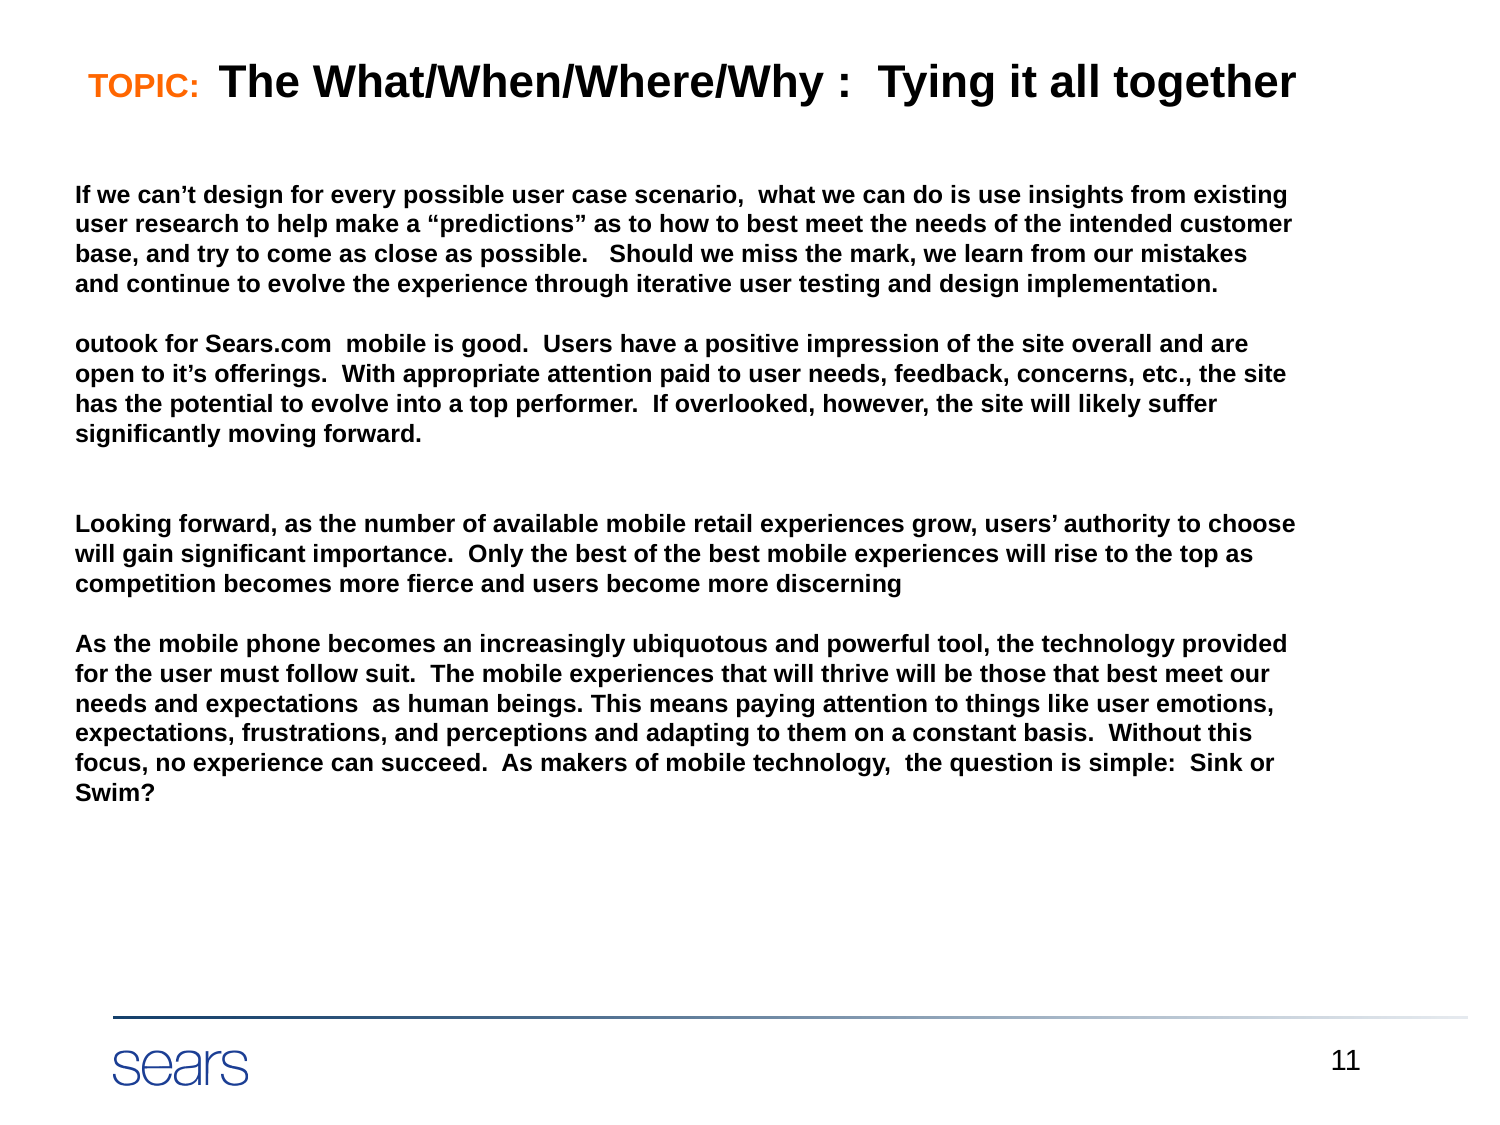

# TOPIC:  The What/When/Where/Why :  Tying it all together

If we can’t design for every possible user case scenario,  what we can do is use insights from existing user research to help make a “predictions” as to how to best meet the needs of the intended customer base, and try to come as close as possible.   Should we miss the mark, we learn from our mistakes and continue to evolve the experience through iterative user testing and design implementation.

outook for Sears.com  mobile is good.  Users have a positive impression of the site overall and are open to it’s offerings.  With appropriate attention paid to user needs, feedback, concerns, etc., the site has the potential to evolve into a top performer.  If overlooked, however, the site will likely suffer significantly moving forward.

Looking forward, as the number of available mobile retail experiences grow, users’ authority to choose will gain significant importance.  Only the best of the best mobile experiences will rise to the top as competition becomes more fierce and users become more discerning

As the mobile phone becomes an increasingly ubiquotous and powerful tool, the technology provided for the user must follow suit.  The mobile experiences that will thrive will be those that best meet our needs and expectations  as human beings. This means paying attention to things like user emotions, expectations, frustrations, and perceptions and adapting to them on a constant basis.  Without this focus, no experience can succeed.  As makers of mobile technology,  the question is simple:  Sink or Swim?

11